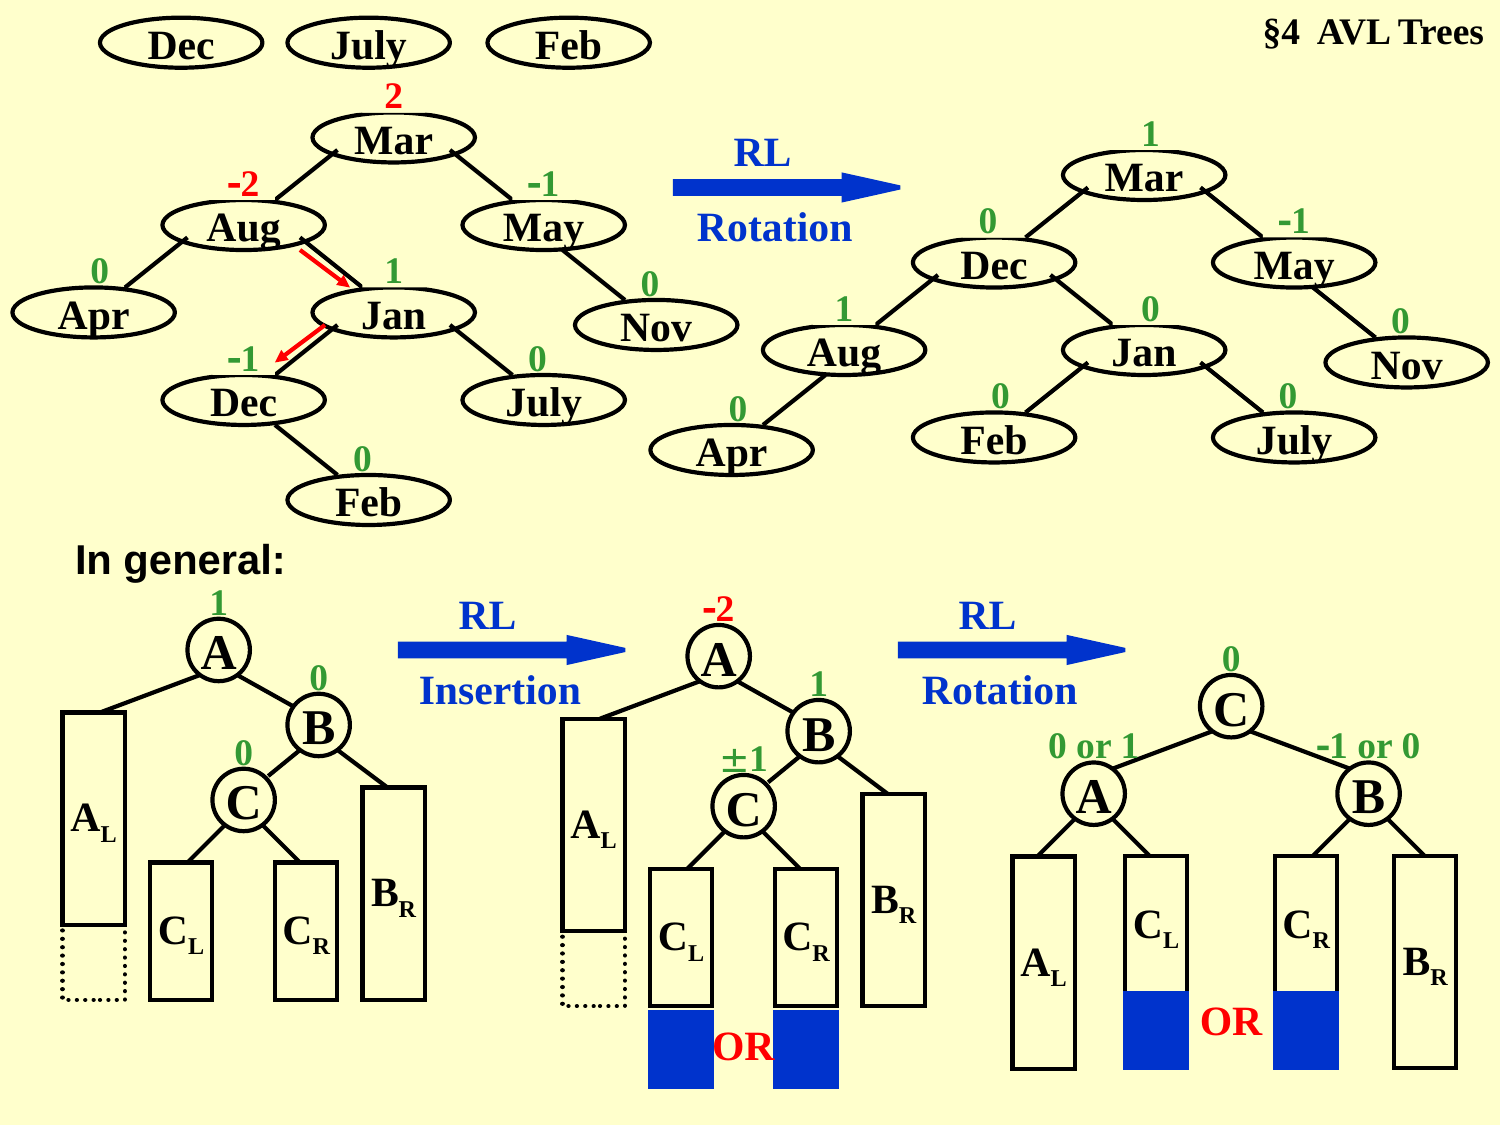

§4  AVL Trees
Dec
July
Feb
0
Mar
−1
−2

0
May
−1
−1
1

0
Aug
1
−1

0
Apr

0
Jan

0
Nov

0
Dec

0
July
2
0
Mar
−1
−2

0
May
−1
−1
1

0
Dec
−1
−2

0
Aug
1
−1
0

0
Jan
1
−1
0

0
Feb

0
Apr

0
Nov

0
July
RL

Rotation
−2

1

−1

0
Feb
In general:
1
A
0
B

AL
0
C

BR

CR
CL

RL

Insertion
−2
A
1
B

AL
±1
C

BR

CR
CL

OR
RL

Rotation
0
C
−1 or 0
B
0 or 1
A

BR
CR
CL
AL
OR